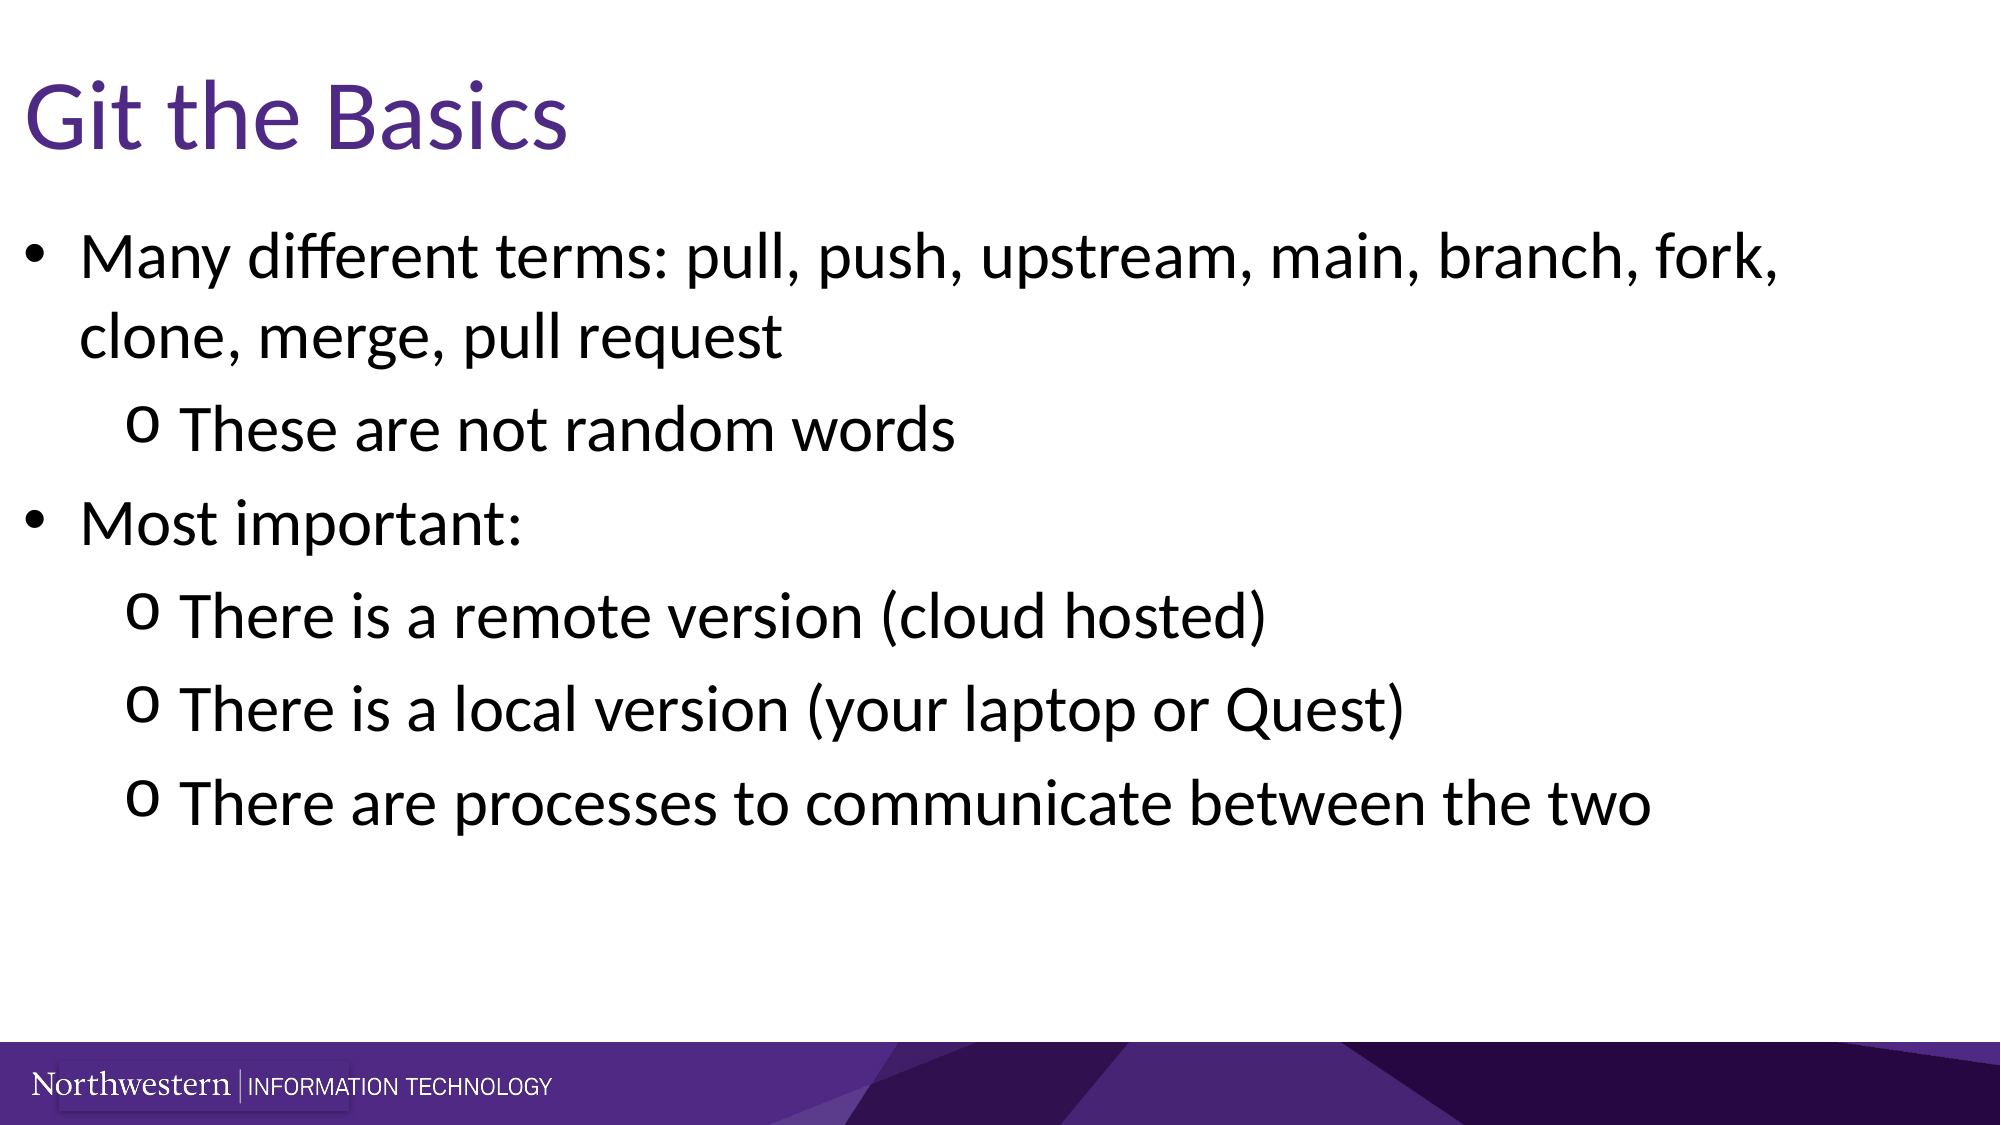

# Git the Basics
Many different terms: pull, push, upstream, main, branch, fork, clone, merge, pull request
These are not random words
Most important:
There is a remote version (cloud hosted)
There is a local version (your laptop or Quest)
There are processes to communicate between the two